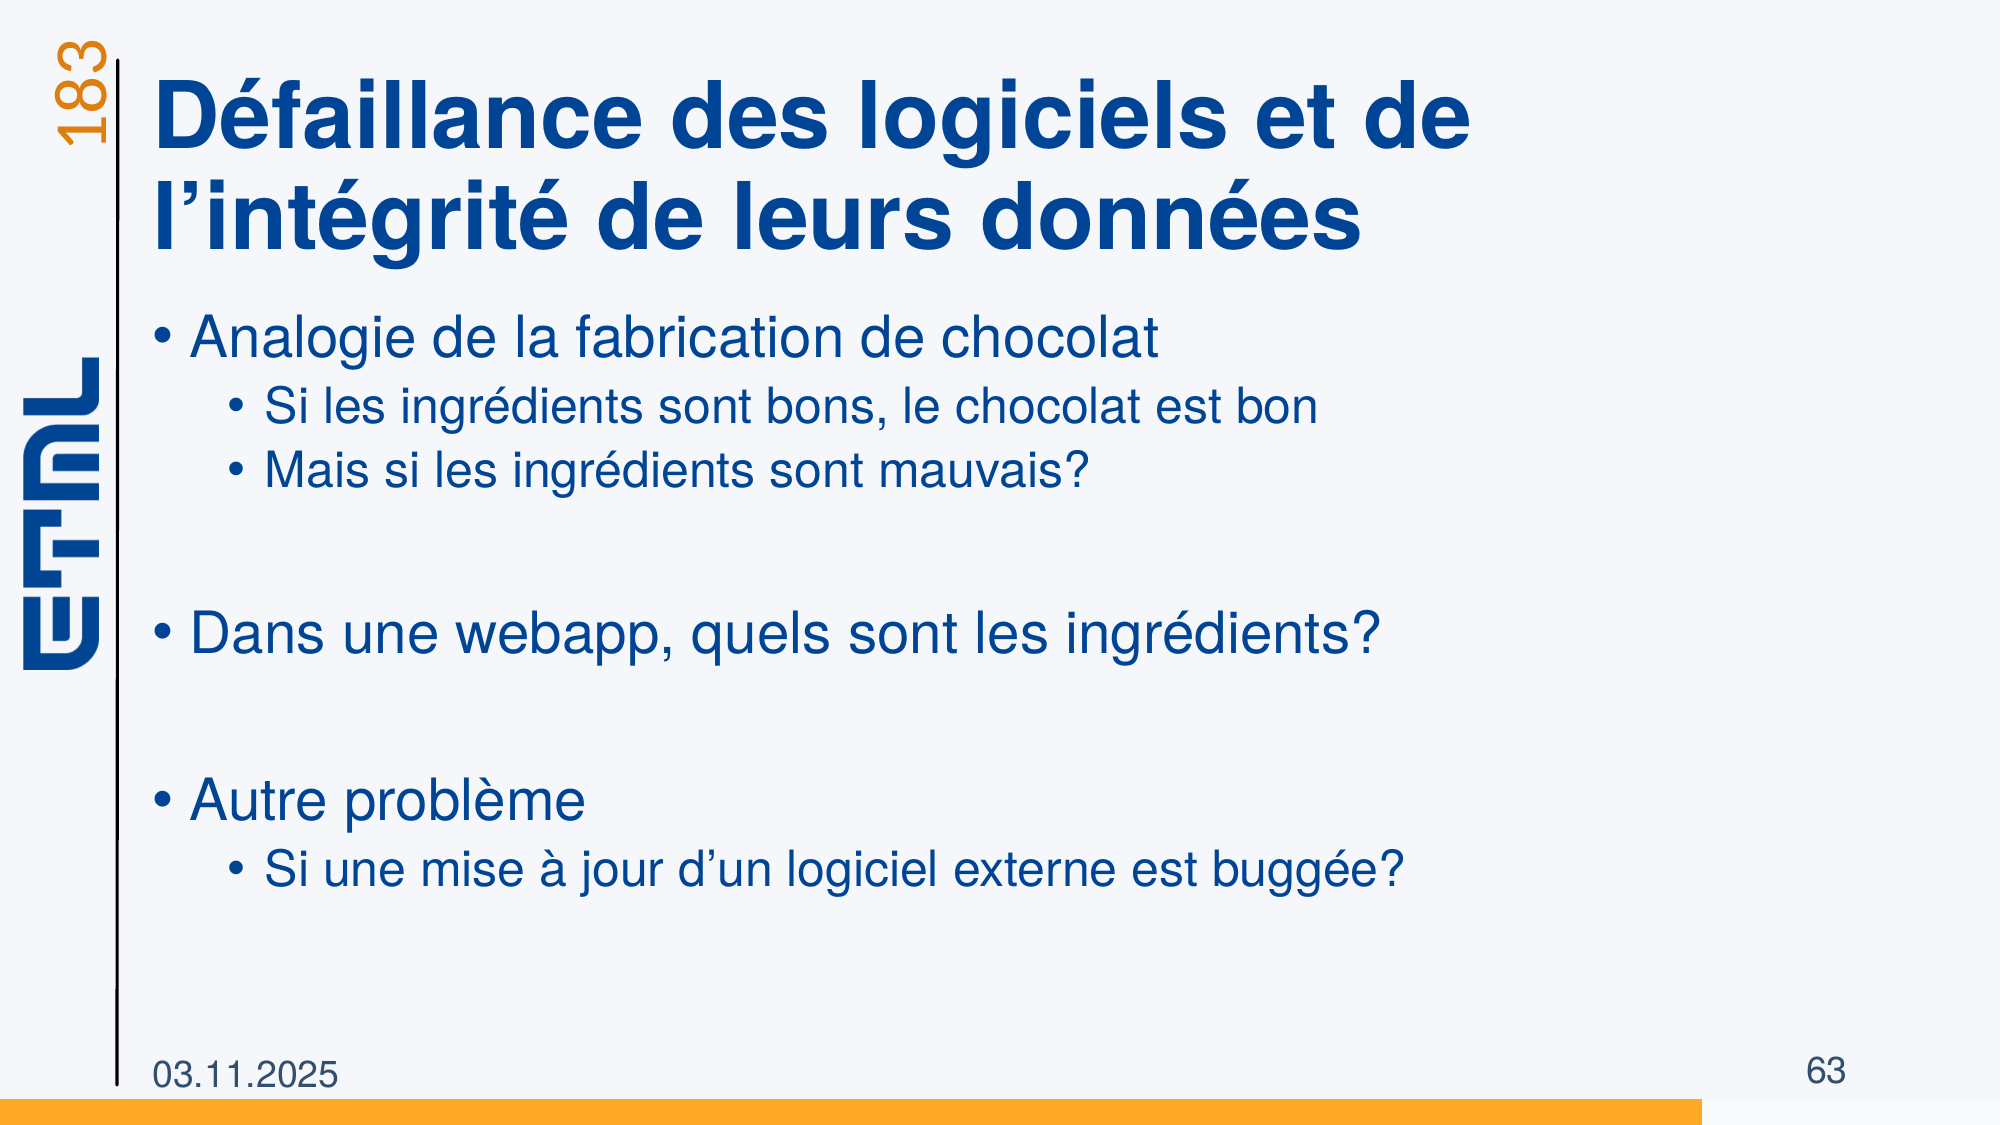

# Défaillance des logiciels et de l’intégrité de leurs données
Analogie de la fabrication de chocolat
Si les ingrédients sont bons, le chocolat est bon
Mais si les ingrédients sont mauvais?

Dans une webapp, quels sont les ingrédients?

Autre problème
Si une mise à jour d’un logiciel externe est buggée?

03.11.2025
63